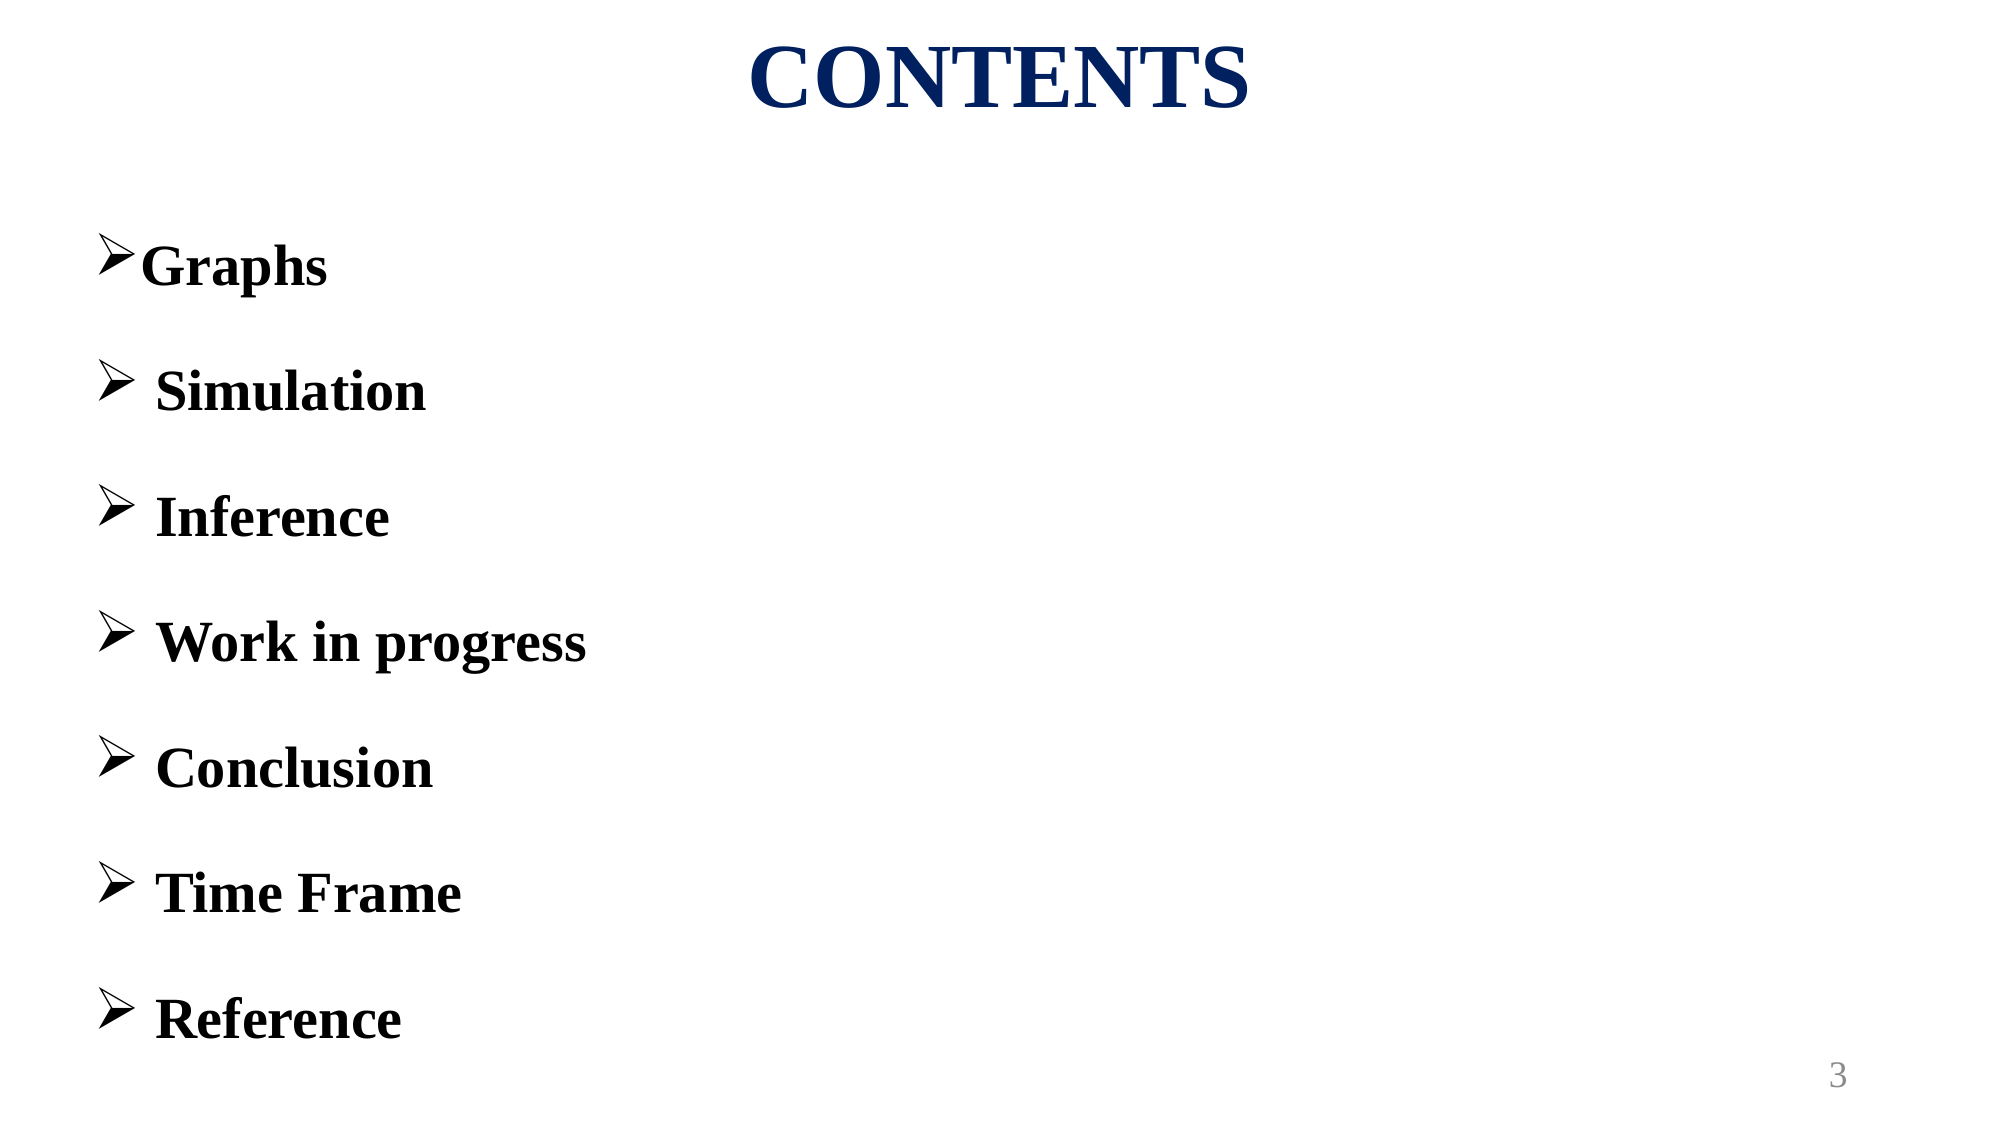

# CONTENTS
Graphs
 Simulation
 Inference
 Work in progress
 Conclusion
 Time Frame
 Reference

3